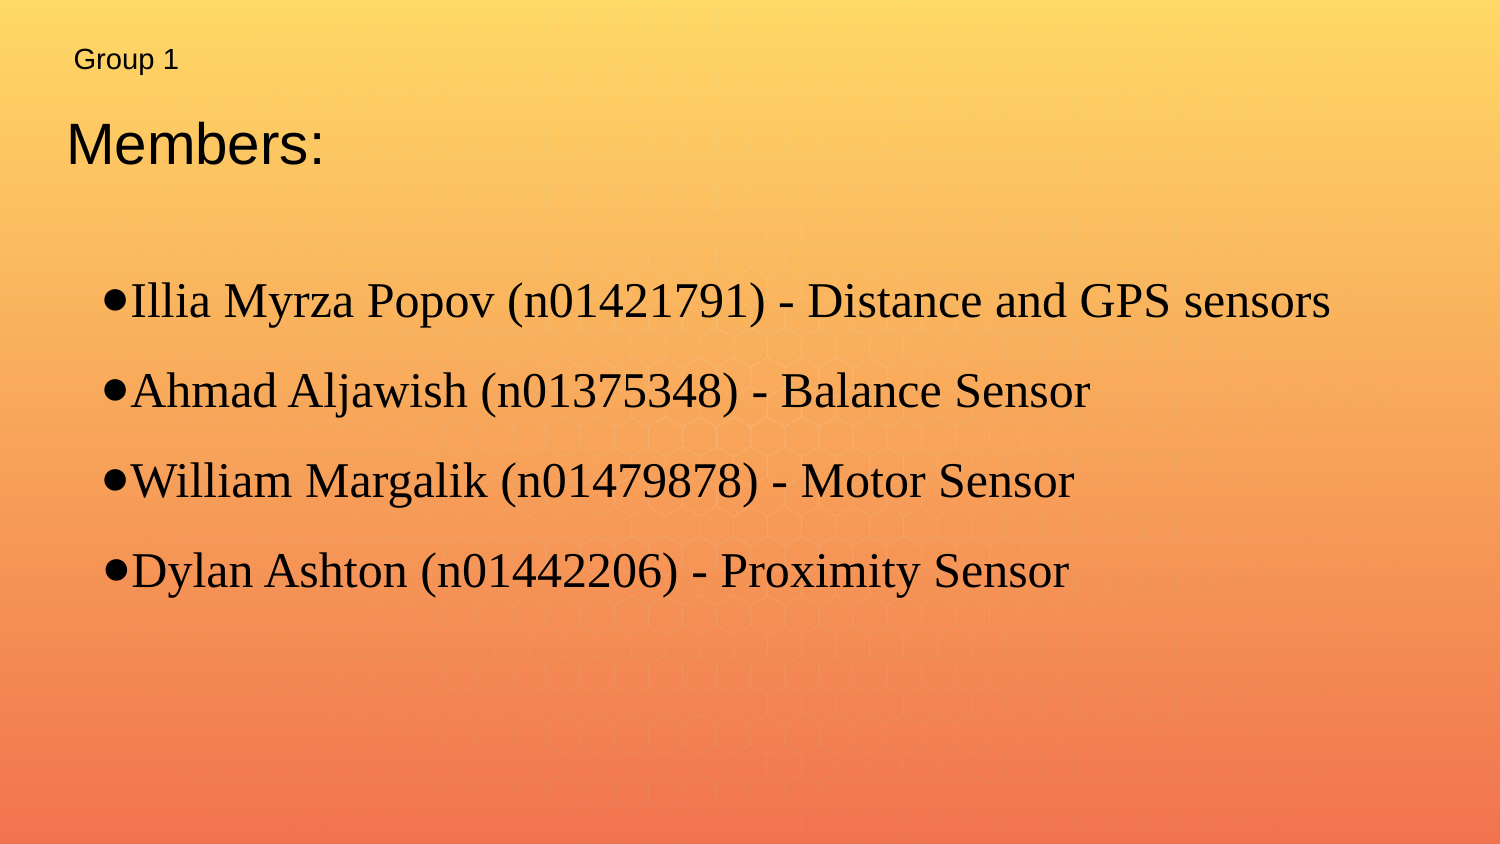

Group 1
# Members:
Illia Myrza Popov (n01421791) - Distance and GPS sensors
Ahmad Aljawish (n01375348) - Balance Sensor
William Margalik (n01479878) - Motor Sensor
Dylan Ashton (n01442206) - Proximity Sensor